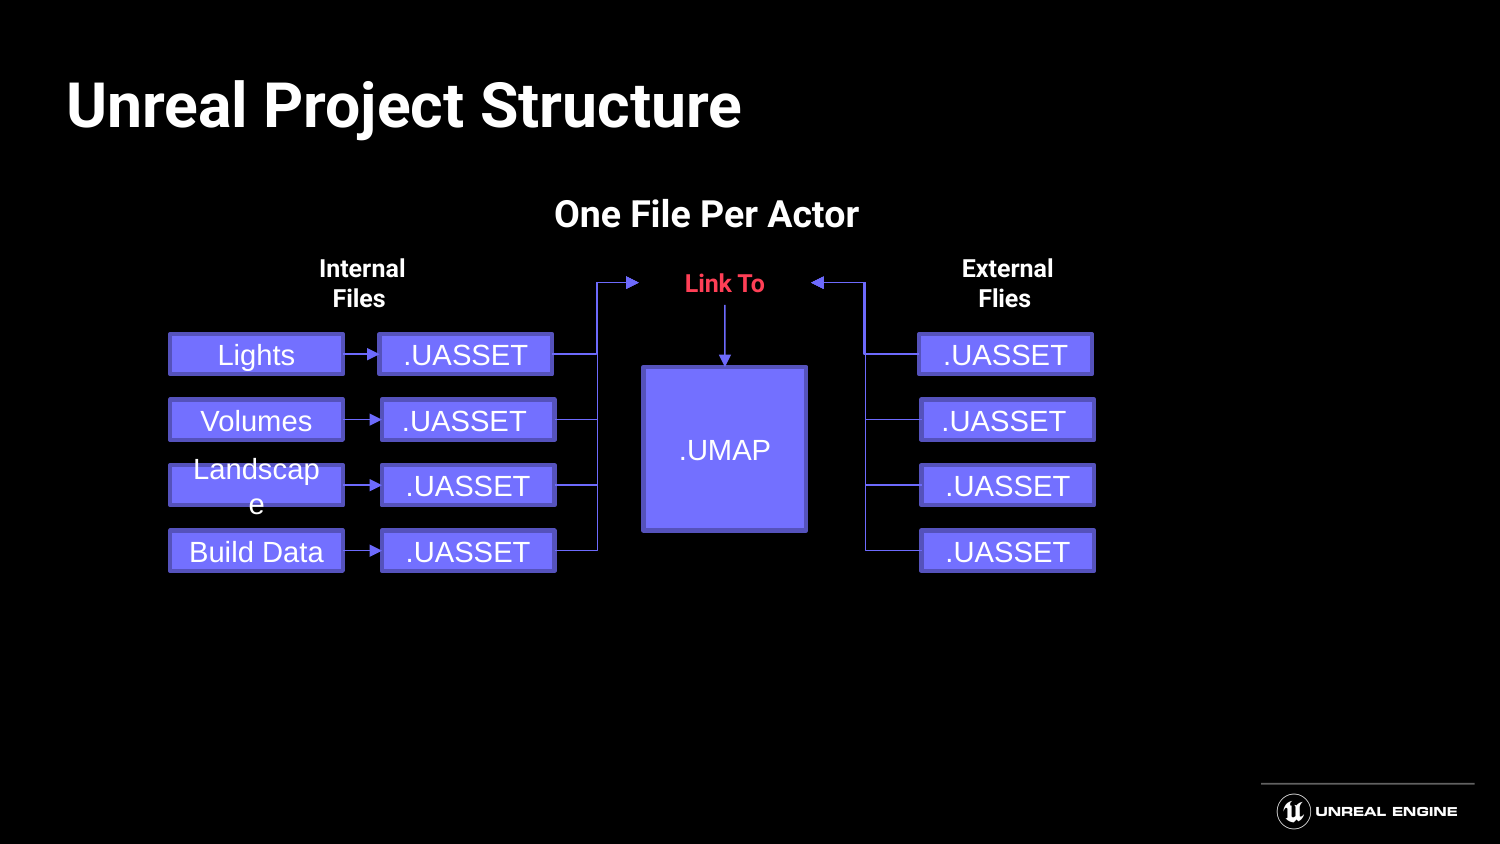

# Unreal Project Structure
One File Per Actor
Internal Files
External Flies
Link To
.UASSET
Lights
.UASSET
.UMAP
.UASSET
Volumes
.UASSET
.UASSET
Landscape
.UASSET
.UASSET
Build Data
.UASSET